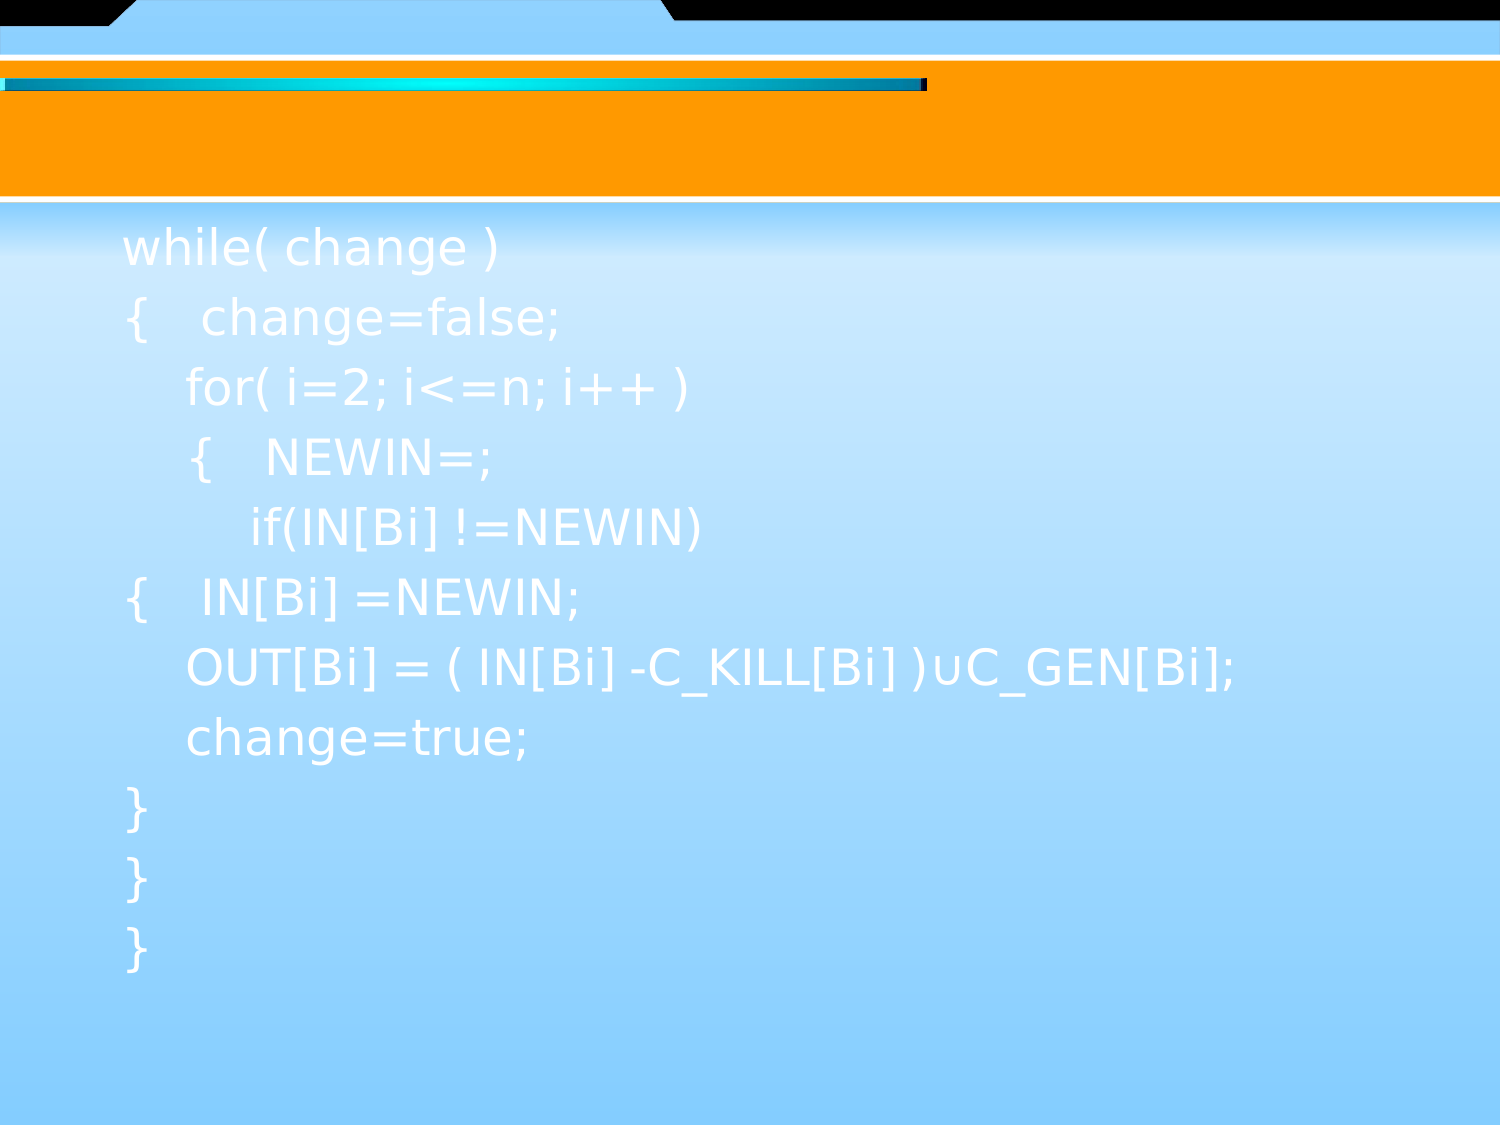

#
while( change )
{   change=false;
    for( i=2; i<=n; i++ )
    {   NEWIN=;
        if(IN[Bi] !=NEWIN)
{   IN[Bi] =NEWIN;
    OUT[Bi] = ( IN[Bi] -C_KILL[Bi] )∪C_GEN[Bi];
    change=true;
}
}
}